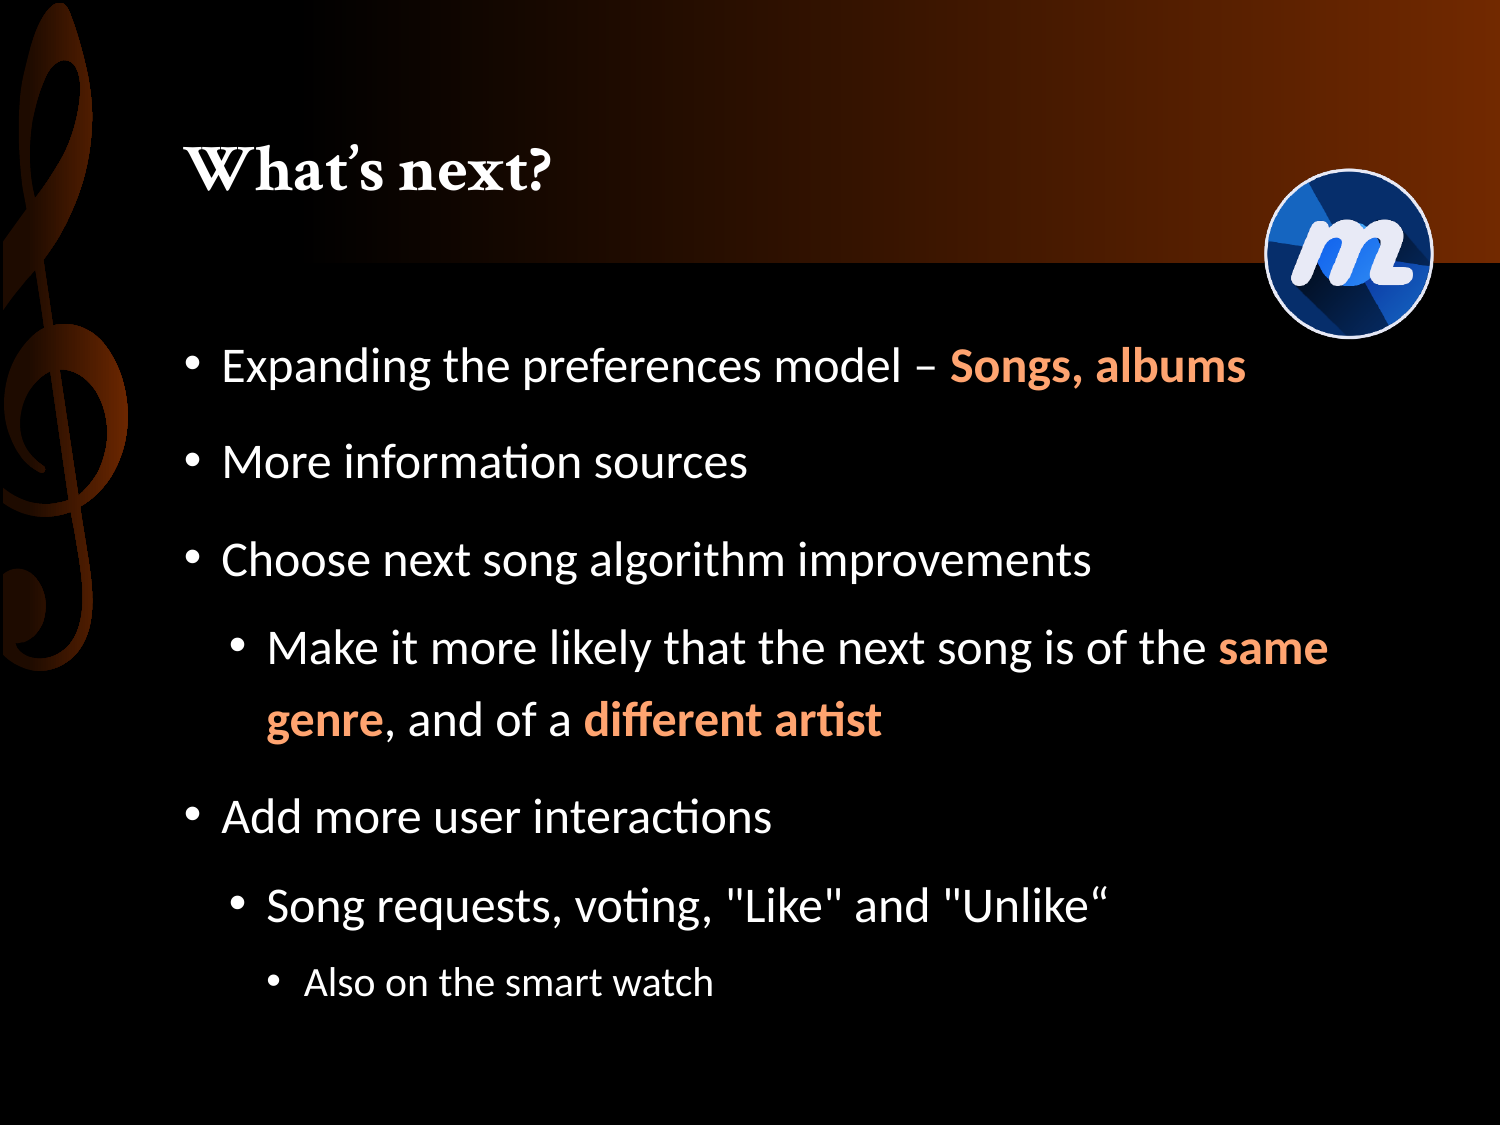

# What’s next?
Expanding the preferences model – Songs, albums
More information sources
Choose next song algorithm improvements
Make it more likely that the next song is of the same genre, and of a different artist
Add more user interactions
Song requests, voting, "Like" and "Unlike“
Also on the smart watch